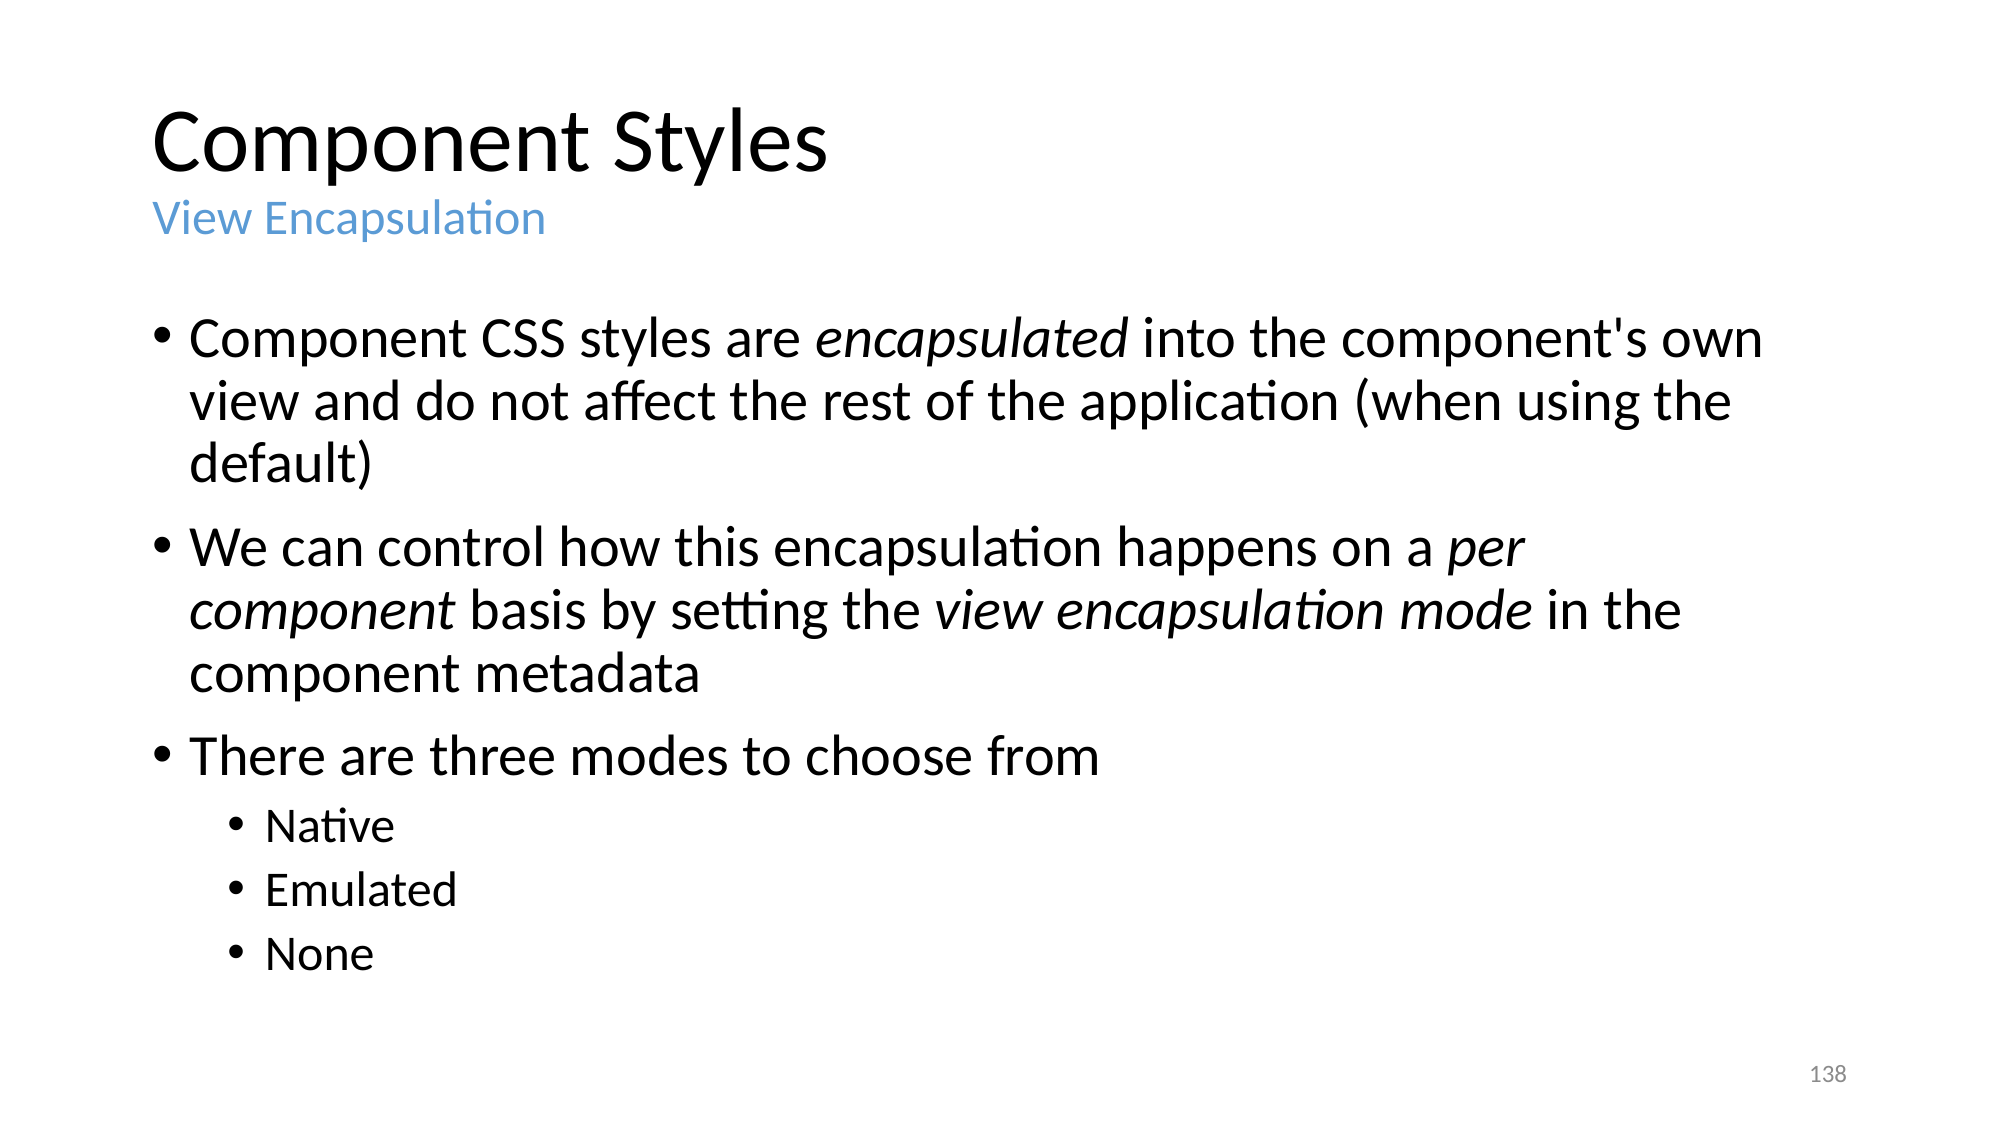

# Component Styles View Encapsulation
Component CSS styles are encapsulated into the component's own view and do not affect the rest of the application (when using the default)
We can control how this encapsulation happens on a per component basis by setting the view encapsulation mode in the component metadata
There are three modes to choose from
Native
Emulated
None
138